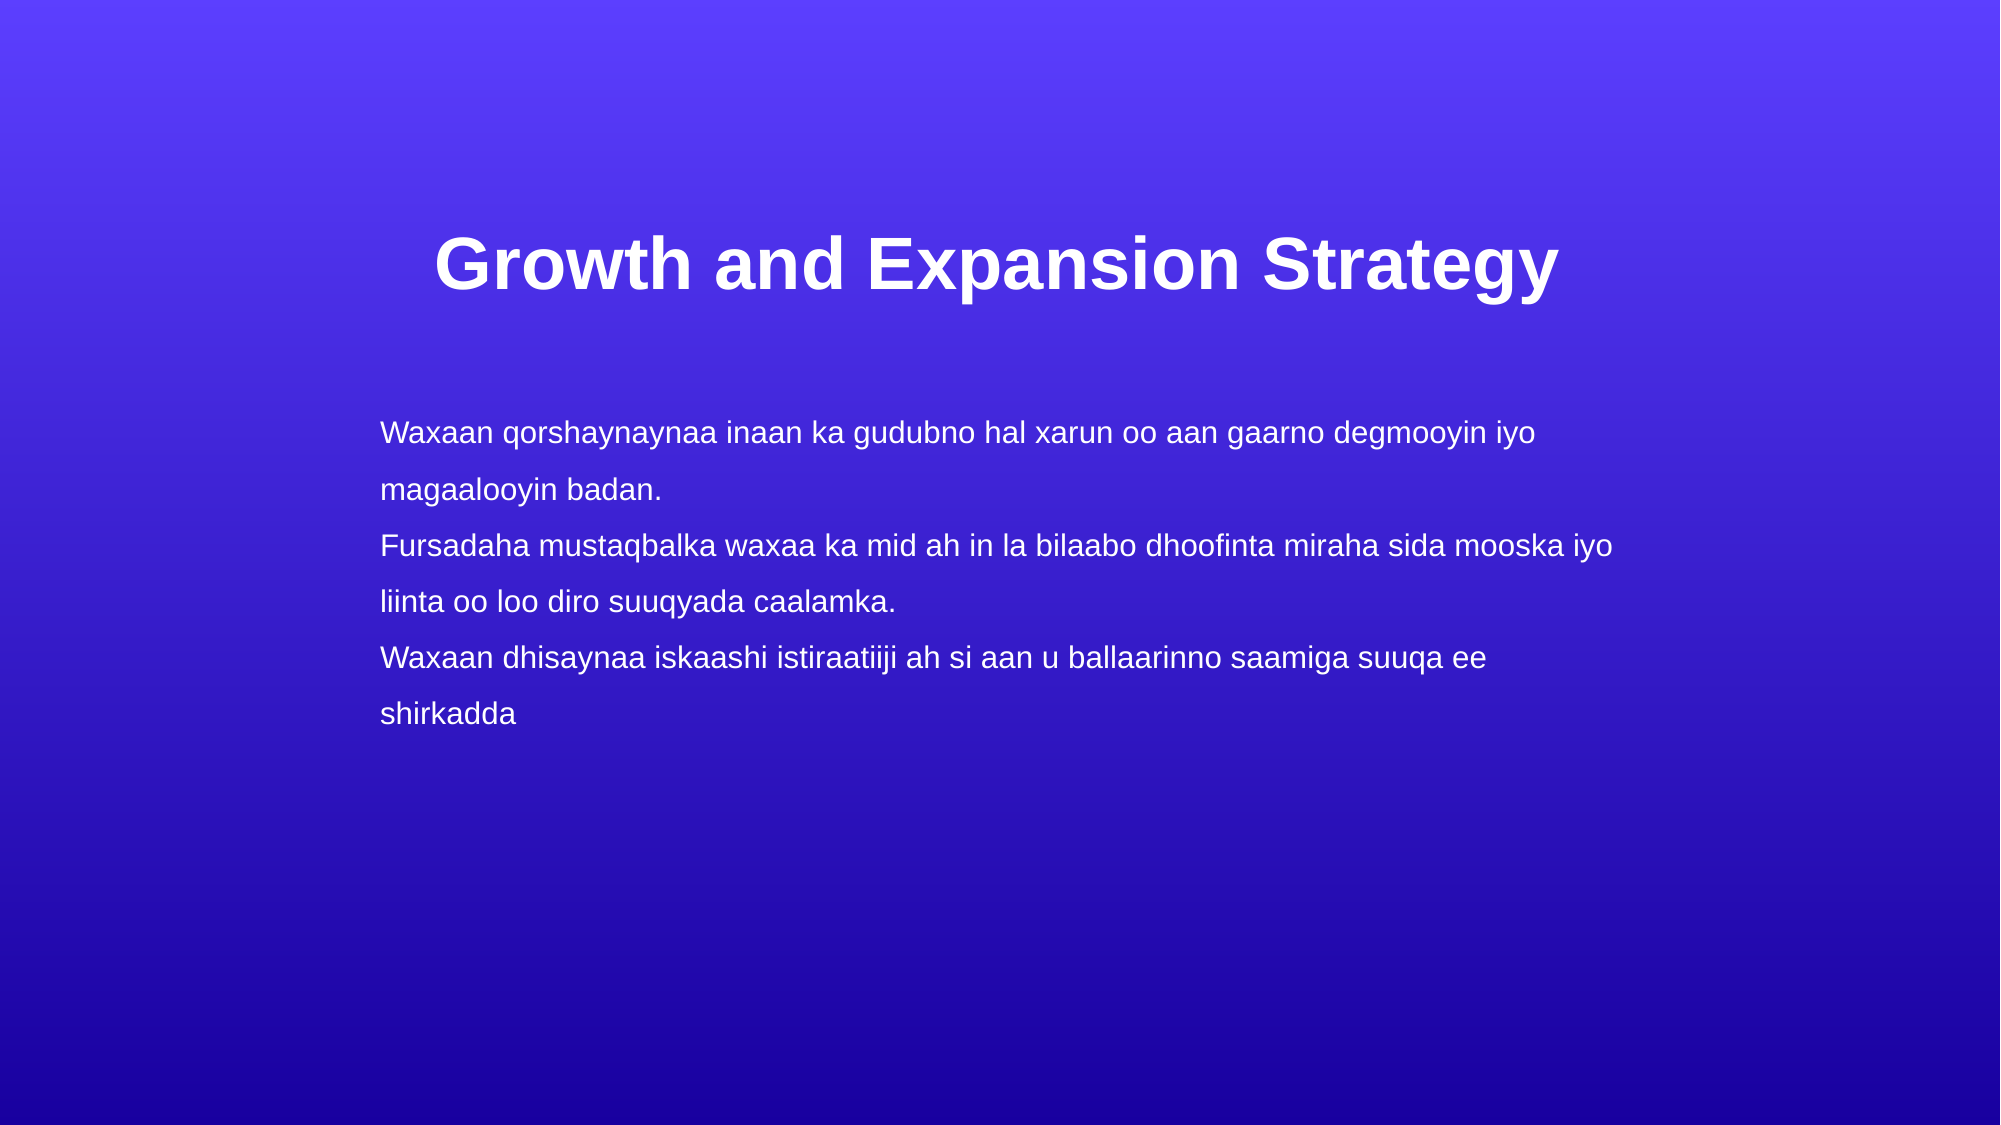

# Growth and Expansion Strategy
Waxaan qorshaynaynaa inaan ka gudubno hal xarun oo aan gaarno degmooyin iyo magaalooyin badan.
Fursadaha mustaqbalka waxaa ka mid ah in la bilaabo dhoofinta miraha sida mooska iyo liinta oo loo diro suuqyada caalamka.
Waxaan dhisaynaa iskaashi istiraatiiji ah si aan u ballaarinno saamiga suuqa ee shirkadda